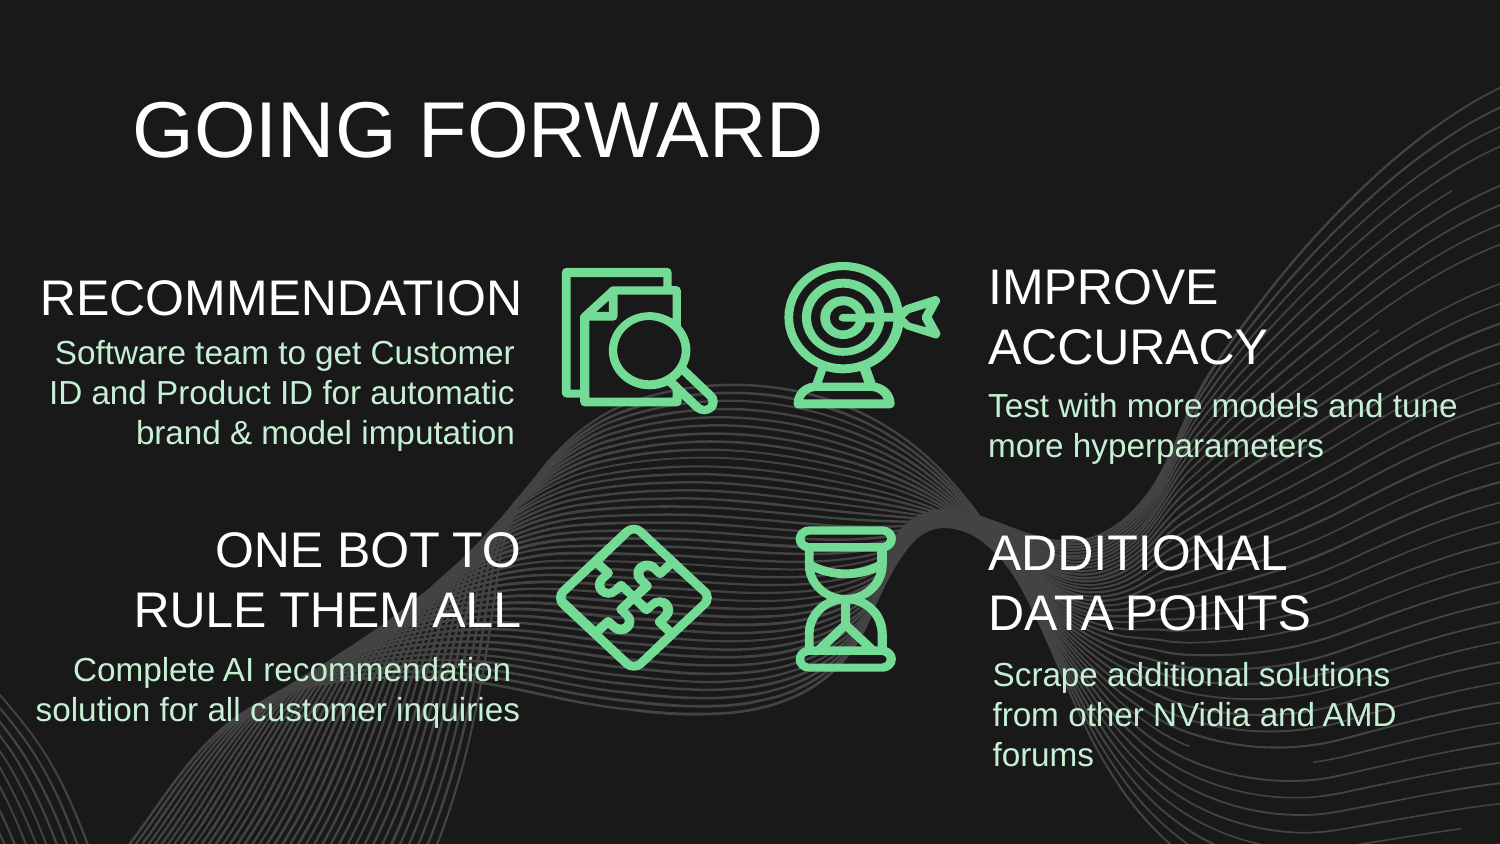

# GOING FORWARD
RECOMMENDATION

IMPROVE ACCURACY
Software team to get Customer ID and Product ID for automatic brand & model imputation
Test with more models and tune more hyperparameters

ONE BOT TO RULE THEM ALL
ADDITIONAL DATA POINTS
Complete AI recommendation  solution for all customer inquiries
Scrape additional solutions from other NVidia and AMD forums